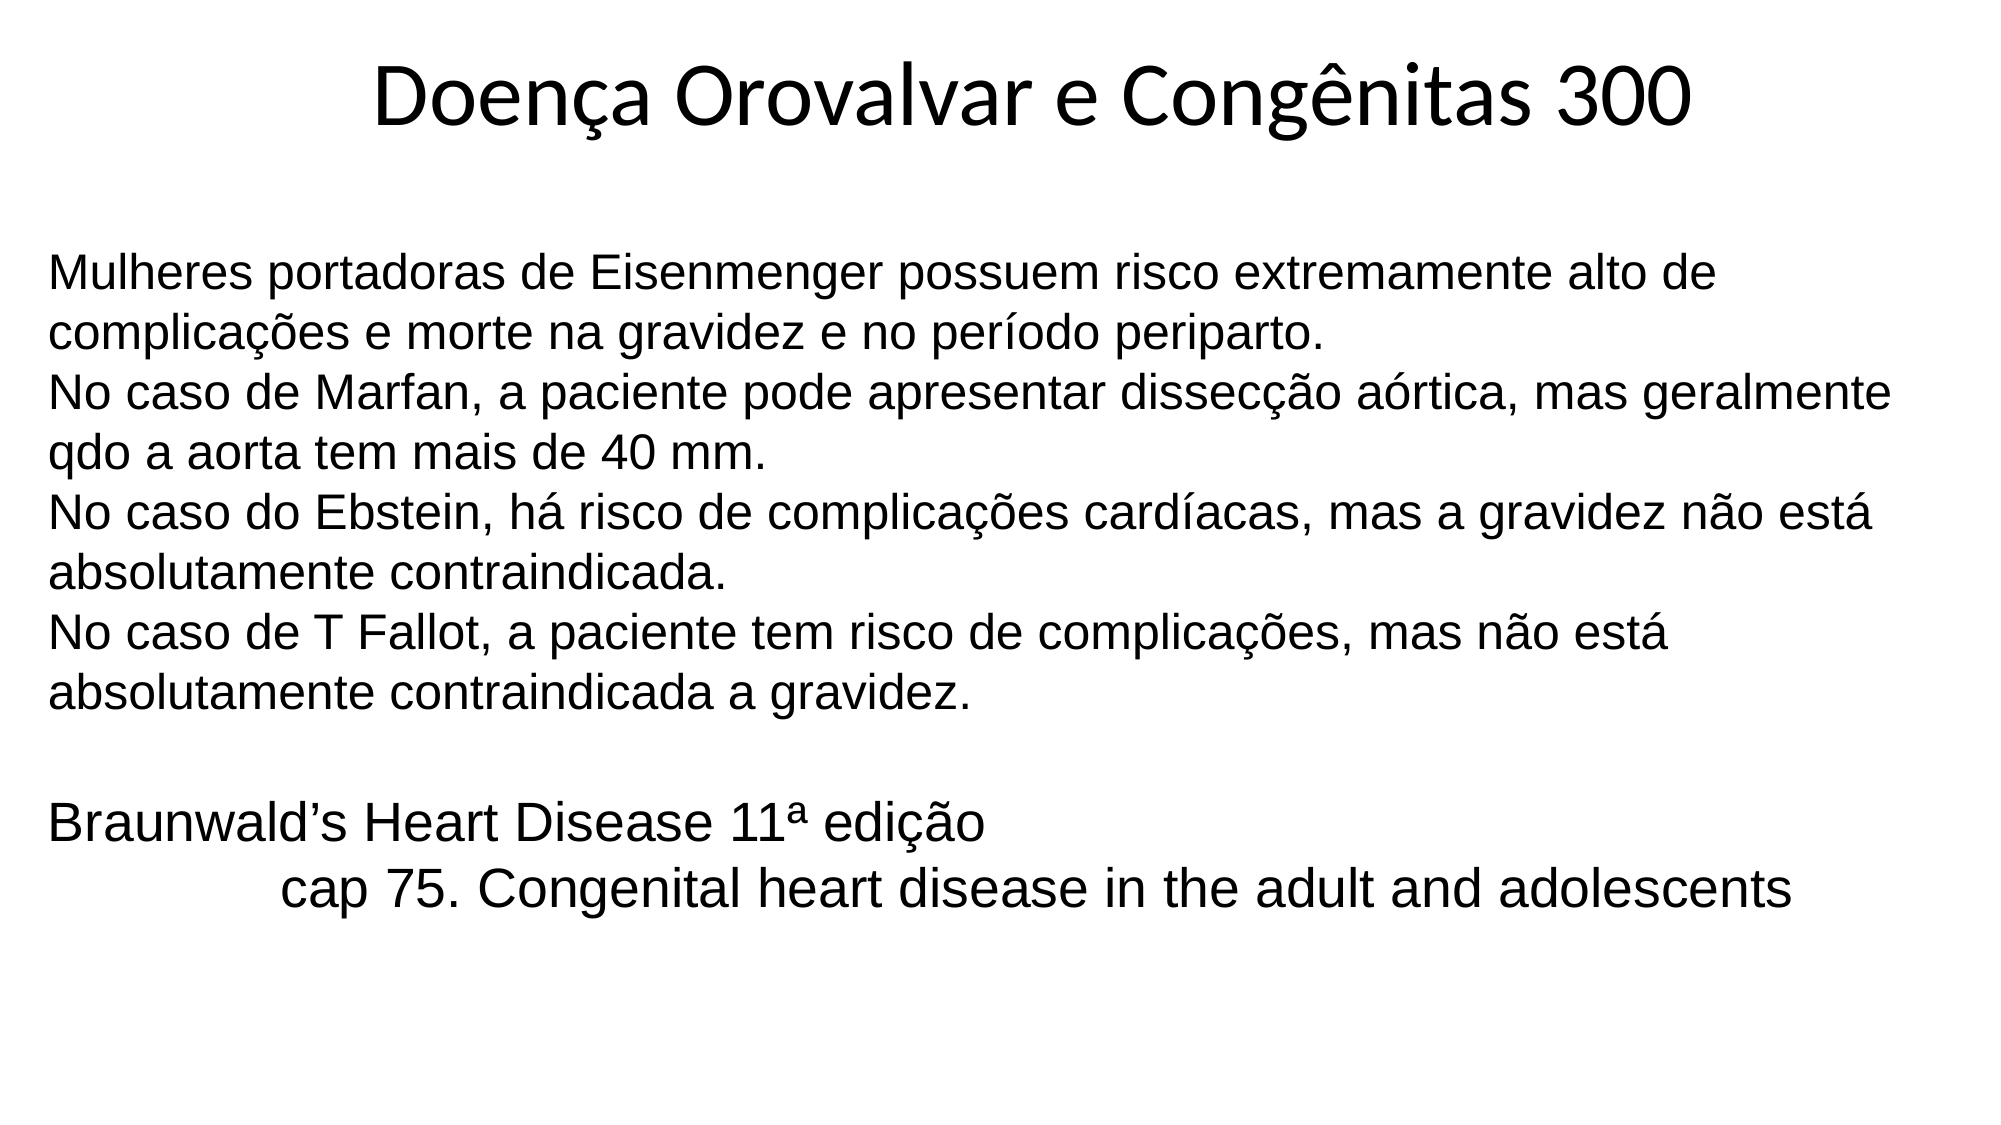

# Doença Orovalvar e Congênitas 300
Mulheres portadoras de Eisenmenger possuem risco extremamente alto de complicações e morte na gravidez e no período periparto.
No caso de Marfan, a paciente pode apresentar dissecção aórtica, mas geralmente qdo a aorta tem mais de 40 mm.
No caso do Ebstein, há risco de complicações cardíacas, mas a gravidez não está absolutamente contraindicada.
No caso de T Fallot, a paciente tem risco de complicações, mas não está absolutamente contraindicada a gravidez.

Braunwald’s Heart Disease 11ª edição
               cap 75. Congenital heart disease in the adult and adolescents